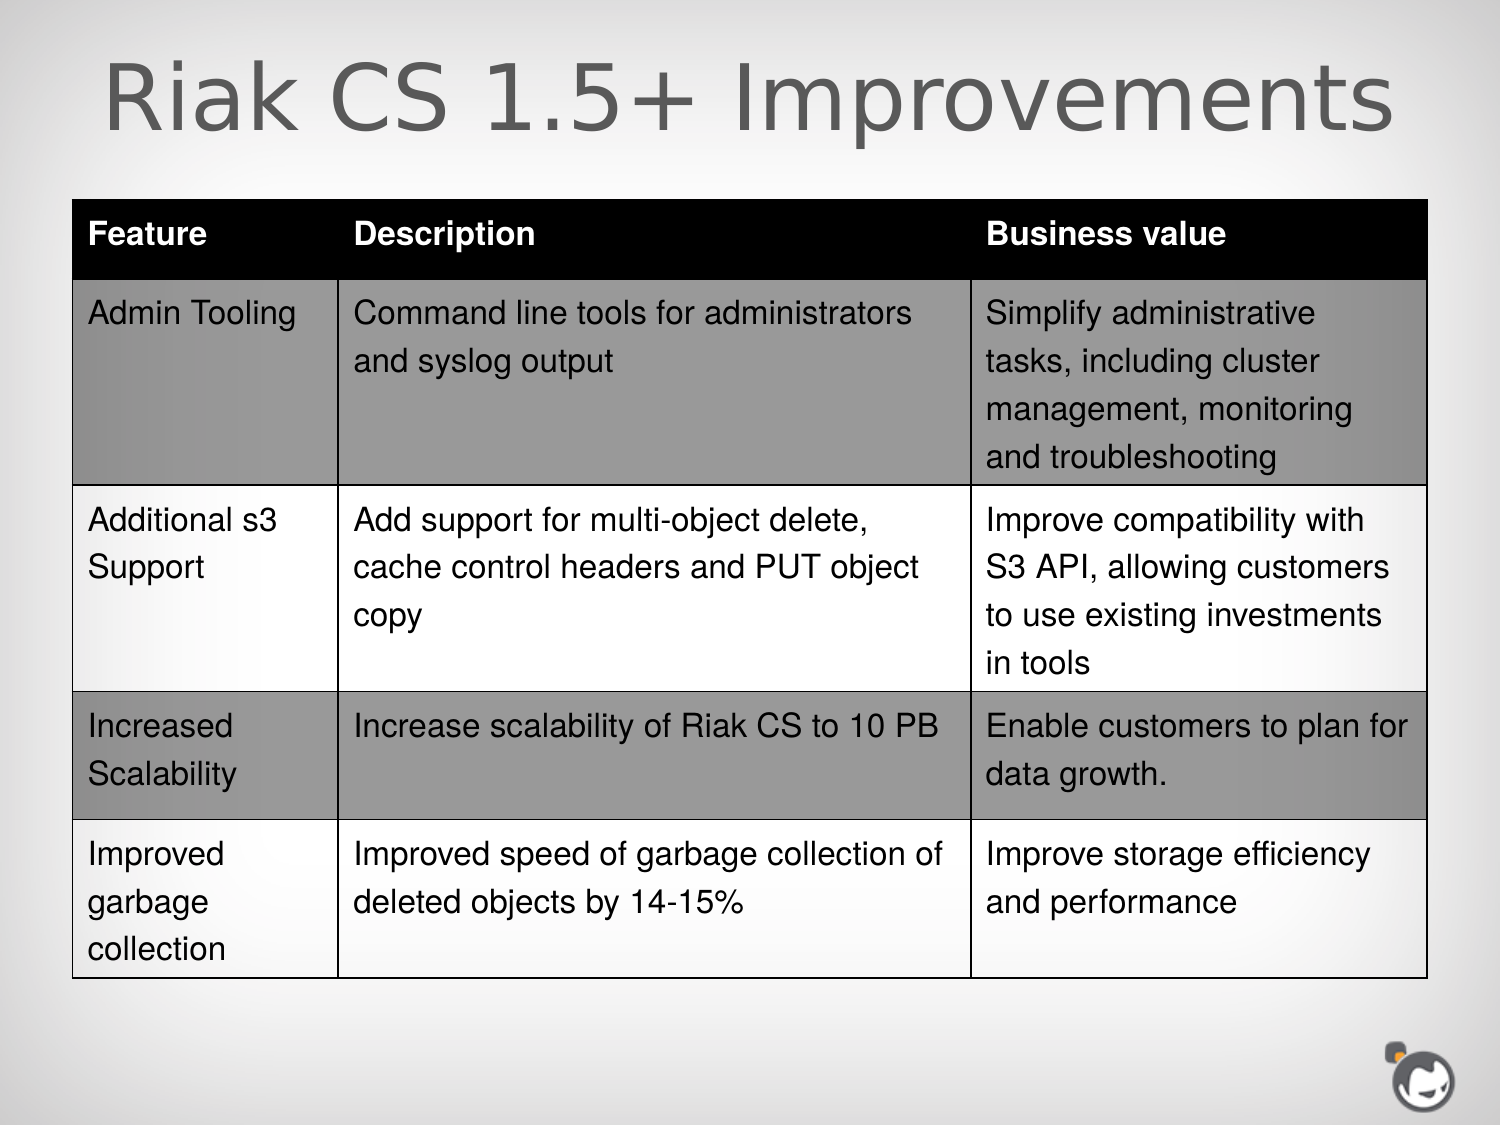

Riak CS 1.5+ Improvements
| Feature | Description | Business value |
| --- | --- | --- |
| Admin Tooling | Command line tools for administrators and syslog output | Simplify administrative tasks, including cluster management, monitoring and troubleshooting |
| Additional s3 Support | Add support for multi-object delete, cache control headers and PUT object copy | Improve compatibility with S3 API, allowing customers to use existing investments in tools |
| Increased Scalability | Increase scalability of Riak CS to 10 PB | Enable customers to plan for data growth. |
| Improved garbage collection | Improved speed of garbage collection of deleted objects by 14-15% | Improve storage efficiency and performance |